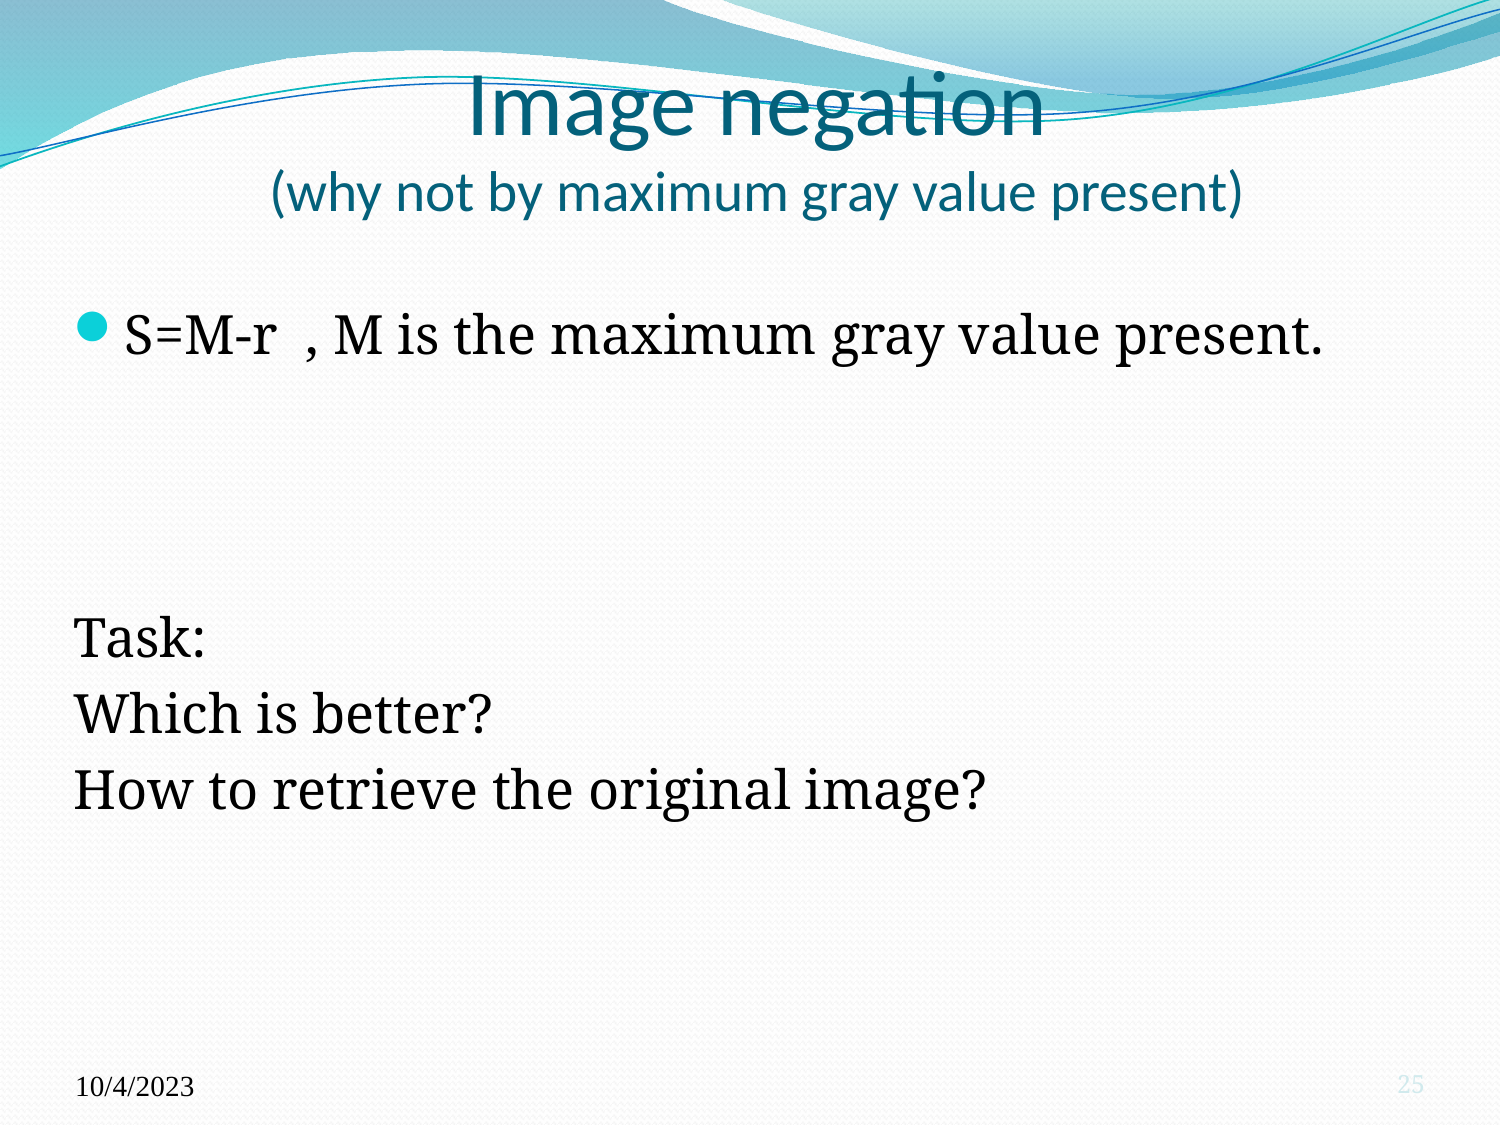

# Image negation (why not by maximum gray value present)
S=M-r  , M is the maximum gray value present.

Task:
Which is better?
How to retrieve the original image?

10/4/2023
25